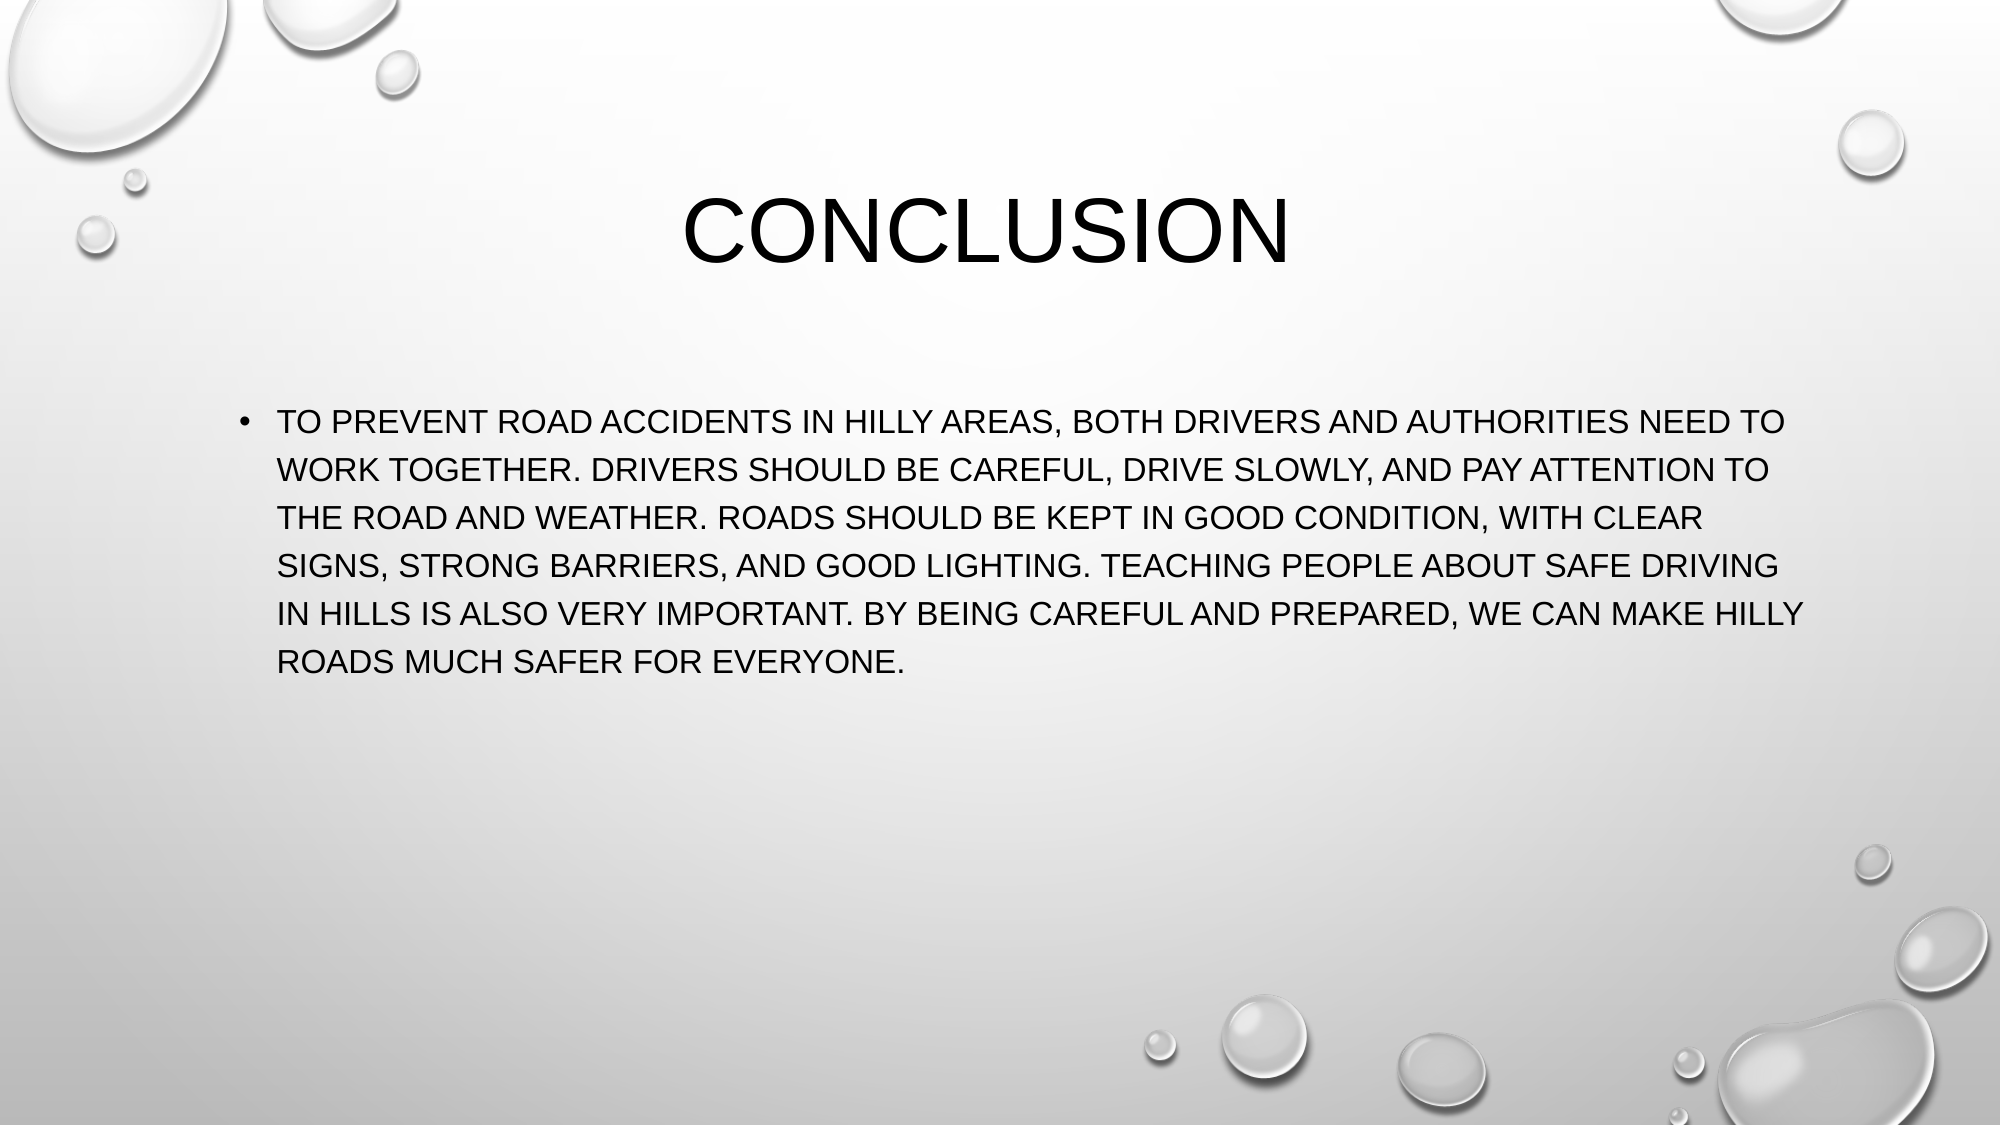

# Conclusion
To prevent road accidents in hilly areas, both drivers and authorities need to work together. Drivers should be careful, drive slowly, and pay attention to the road and weather. Roads should be kept in good condition, with clear signs, strong barriers, and good lighting. Teaching people about safe driving in hills is also very important. By being careful and prepared, we can make hilly roads much safer for everyone.